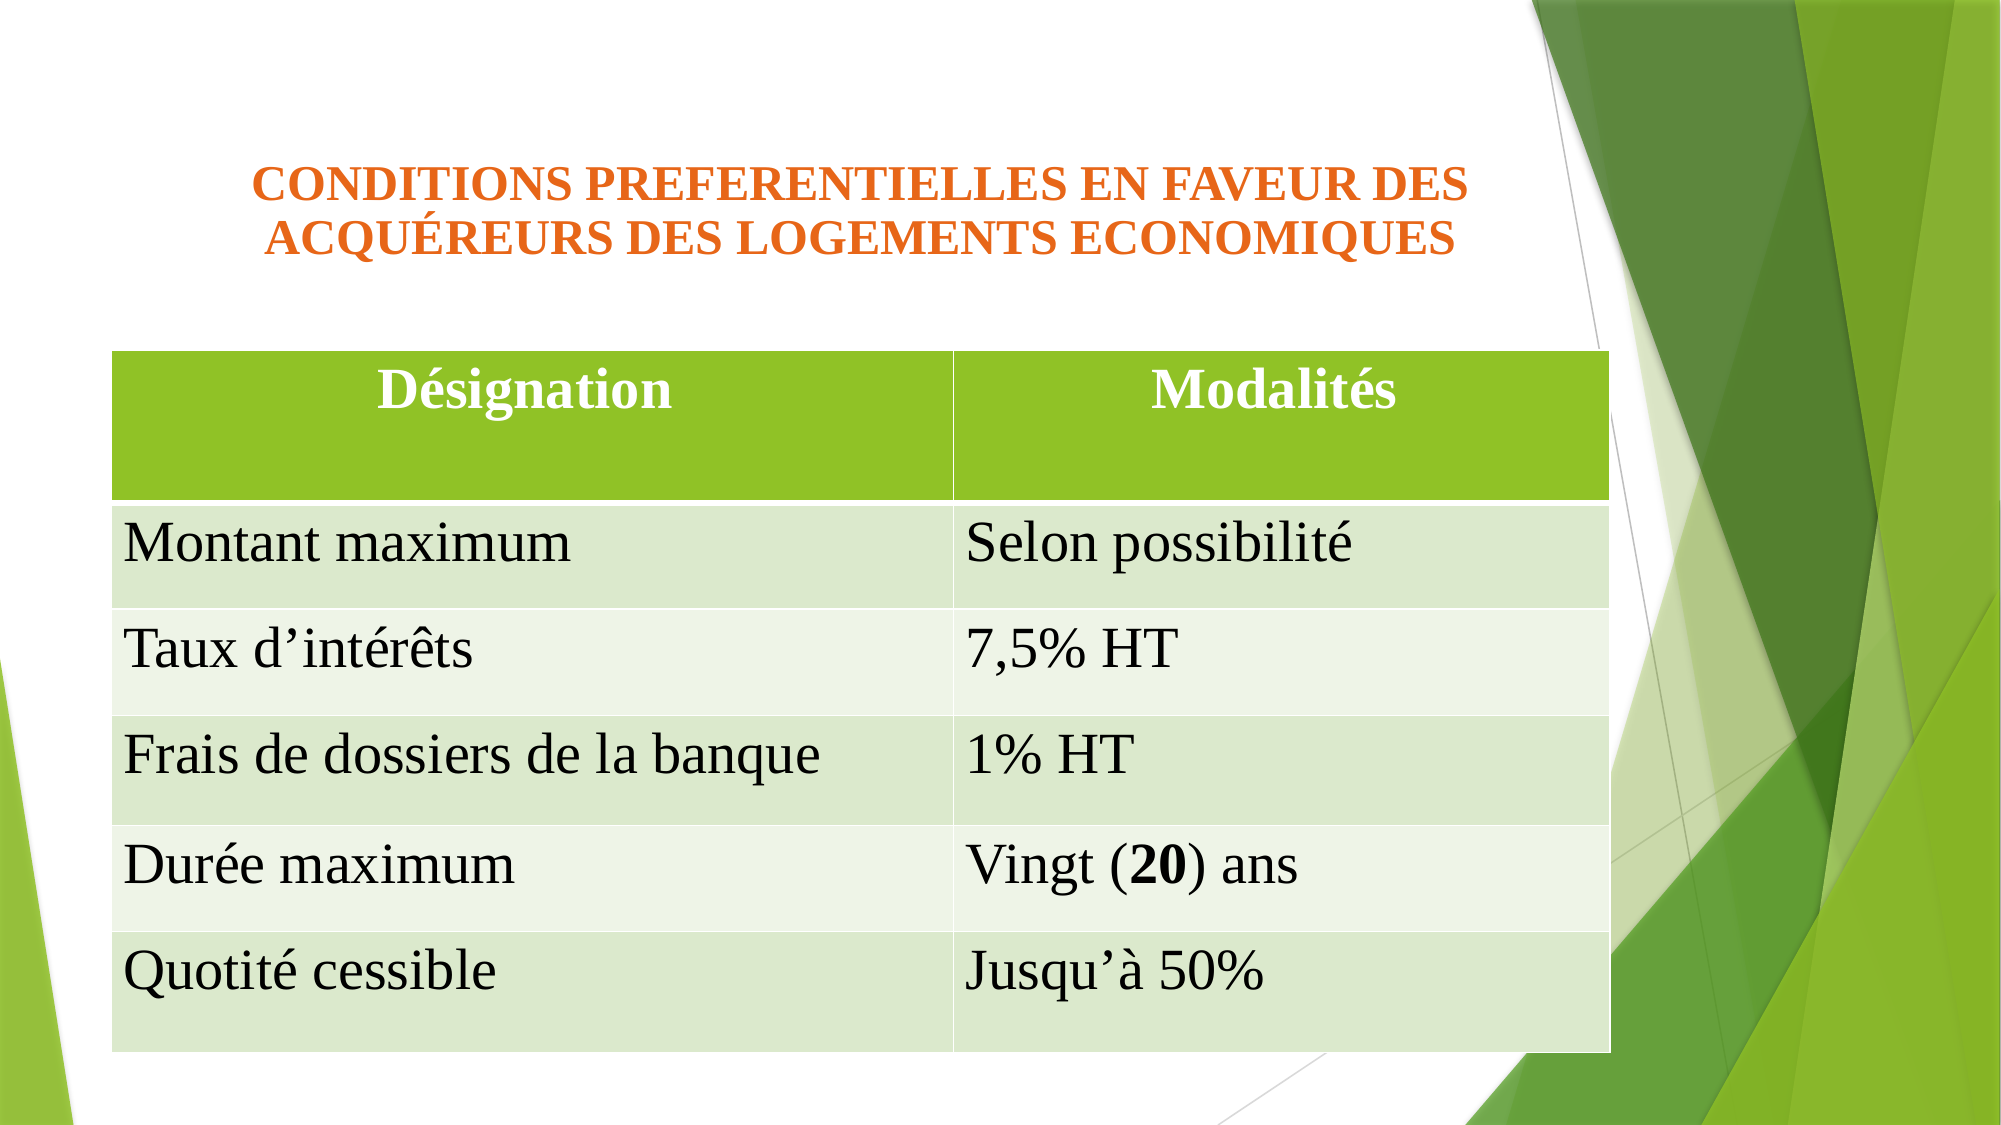

# CONDITIONS PREFERENTIELLES EN FAVEUR DES ACQUÉREURS DES LOGEMENTS ECONOMIQUES
| Désignation | Modalités |
| --- | --- |
| Montant maximum | Selon possibilité |
| Taux d’intérêts | 7,5% HT |
| Frais de dossiers de la banque | 1% HT |
| Durée maximum | Vingt (20) ans |
| Quotité cessible | Jusqu’à 50% |